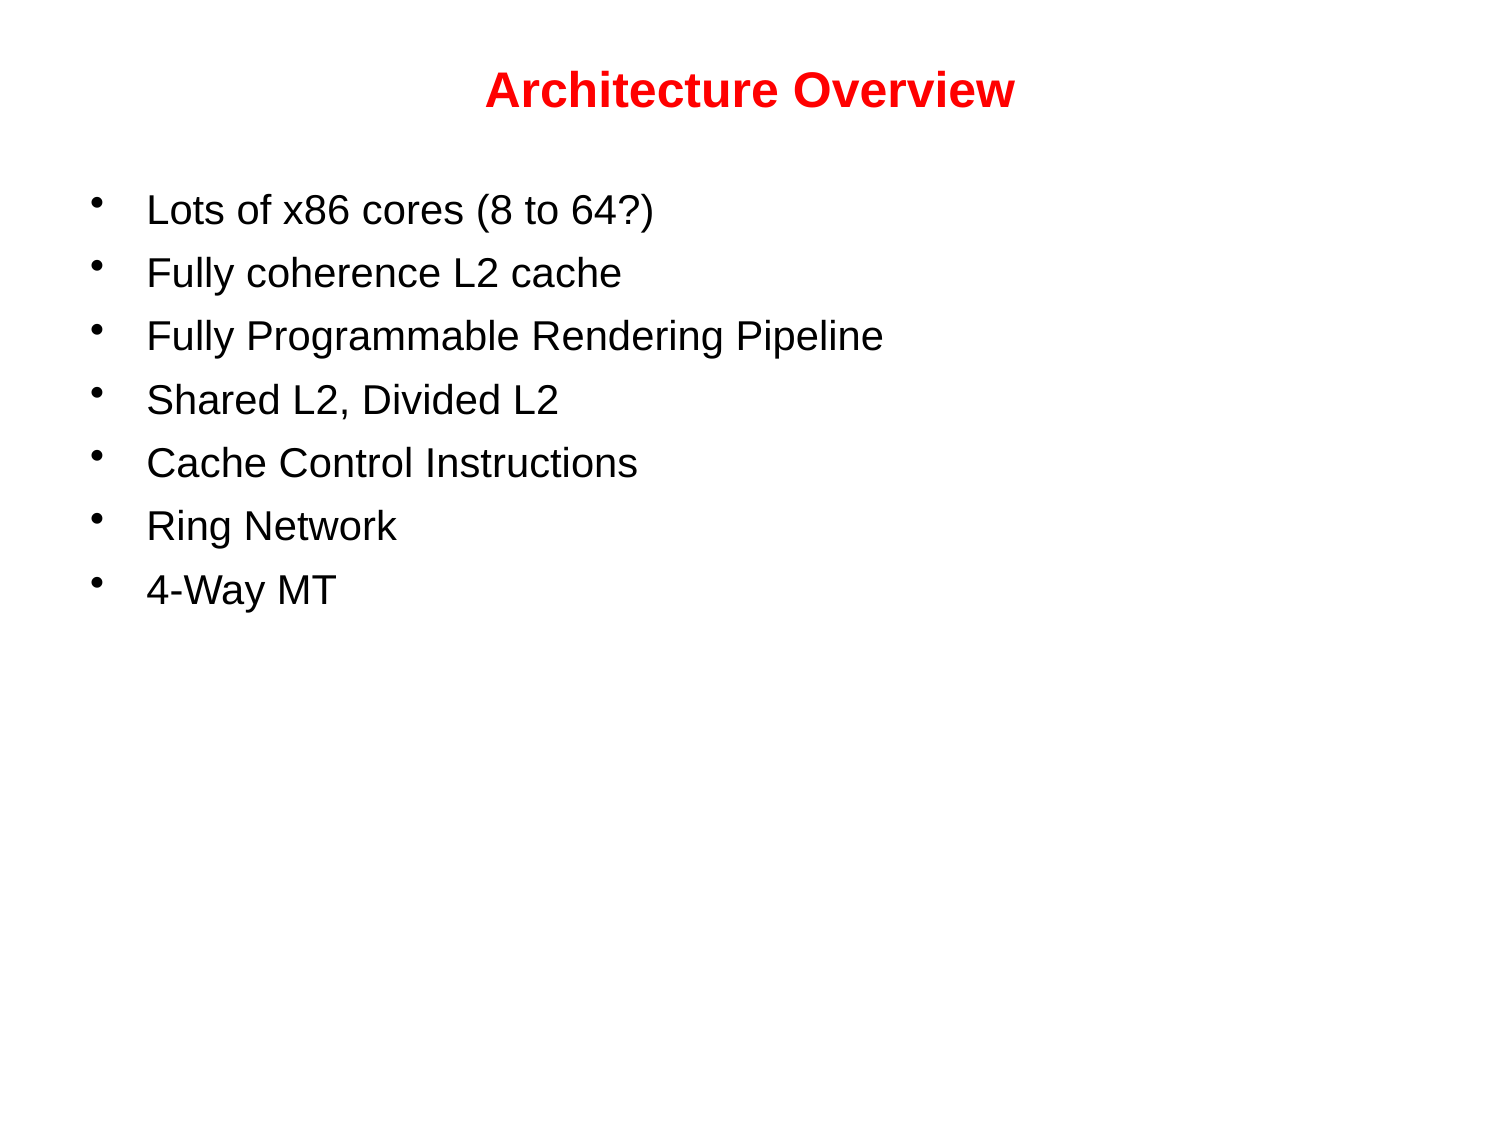

# Architecture Overview
Lots of x86 cores (8 to 64?)
Fully coherence L2 cache
Fully Programmable Rendering Pipeline
Shared L2, Divided L2
Cache Control Instructions
Ring Network
4-Way MT